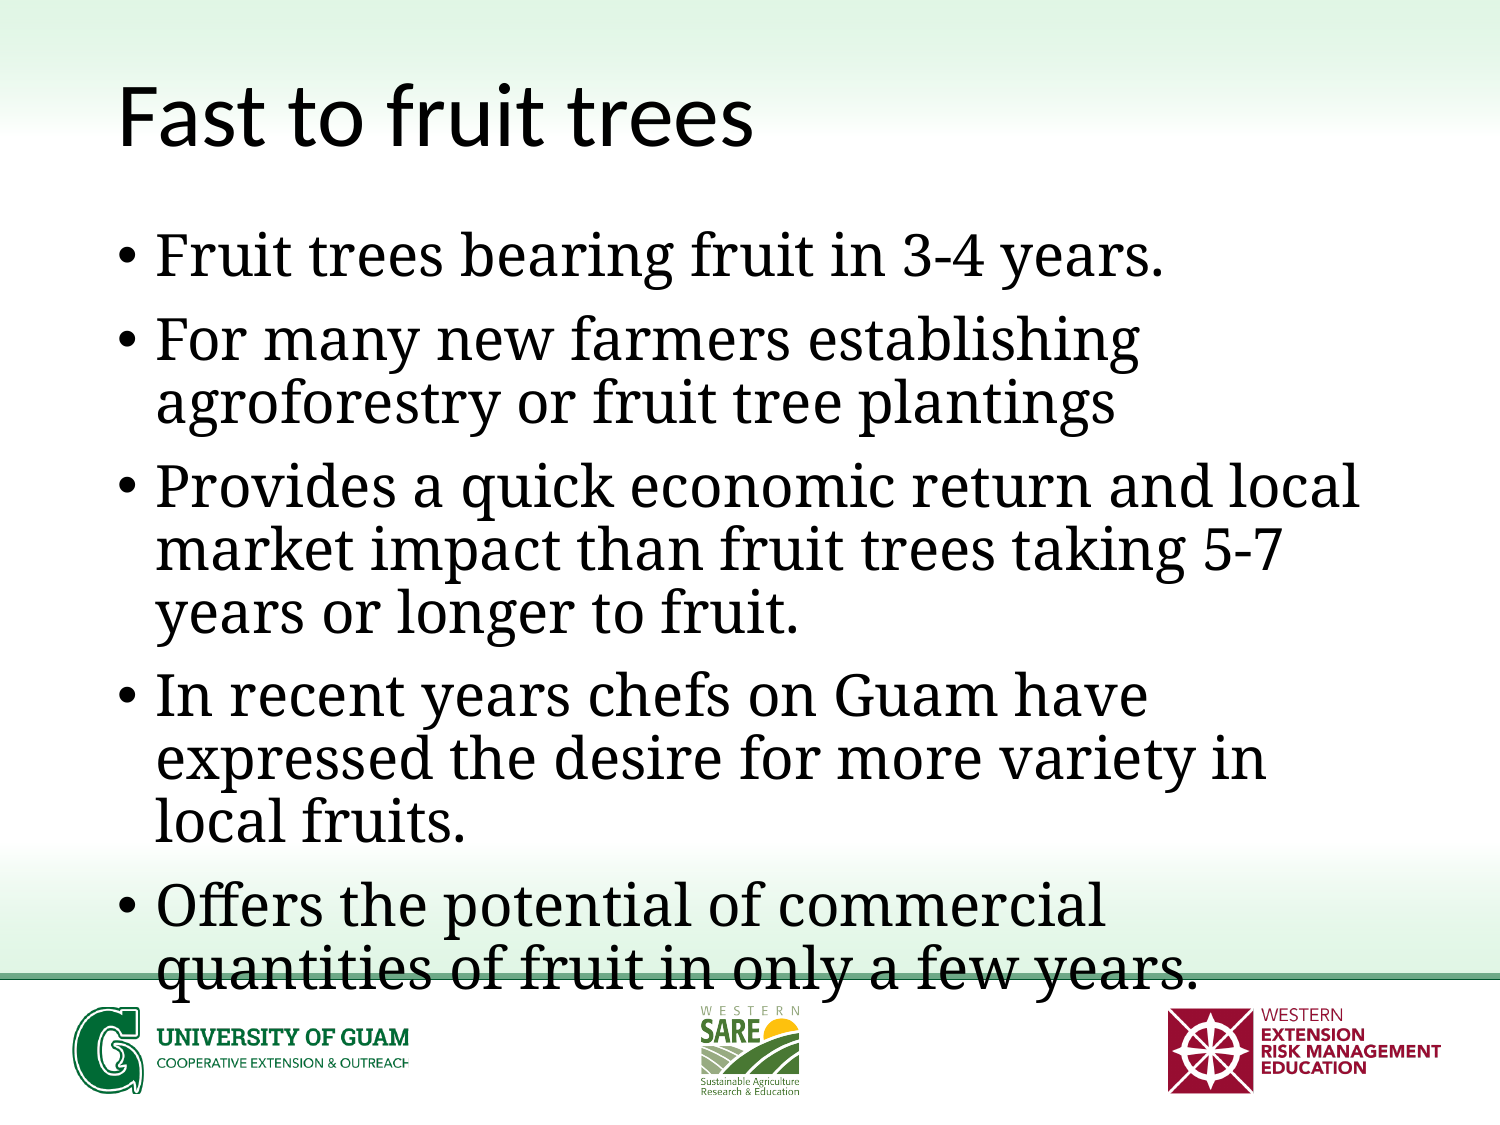

# Fast to fruit trees
Fruit trees bearing fruit in 3-4 years.
For many new farmers establishing agroforestry or fruit tree plantings
Provides a quick economic return and local market impact than fruit trees taking 5-7 years or longer to fruit.
In recent years chefs on Guam have expressed the desire for more variety in local fruits.
Offers the potential of commercial quantities of fruit in only a few years.